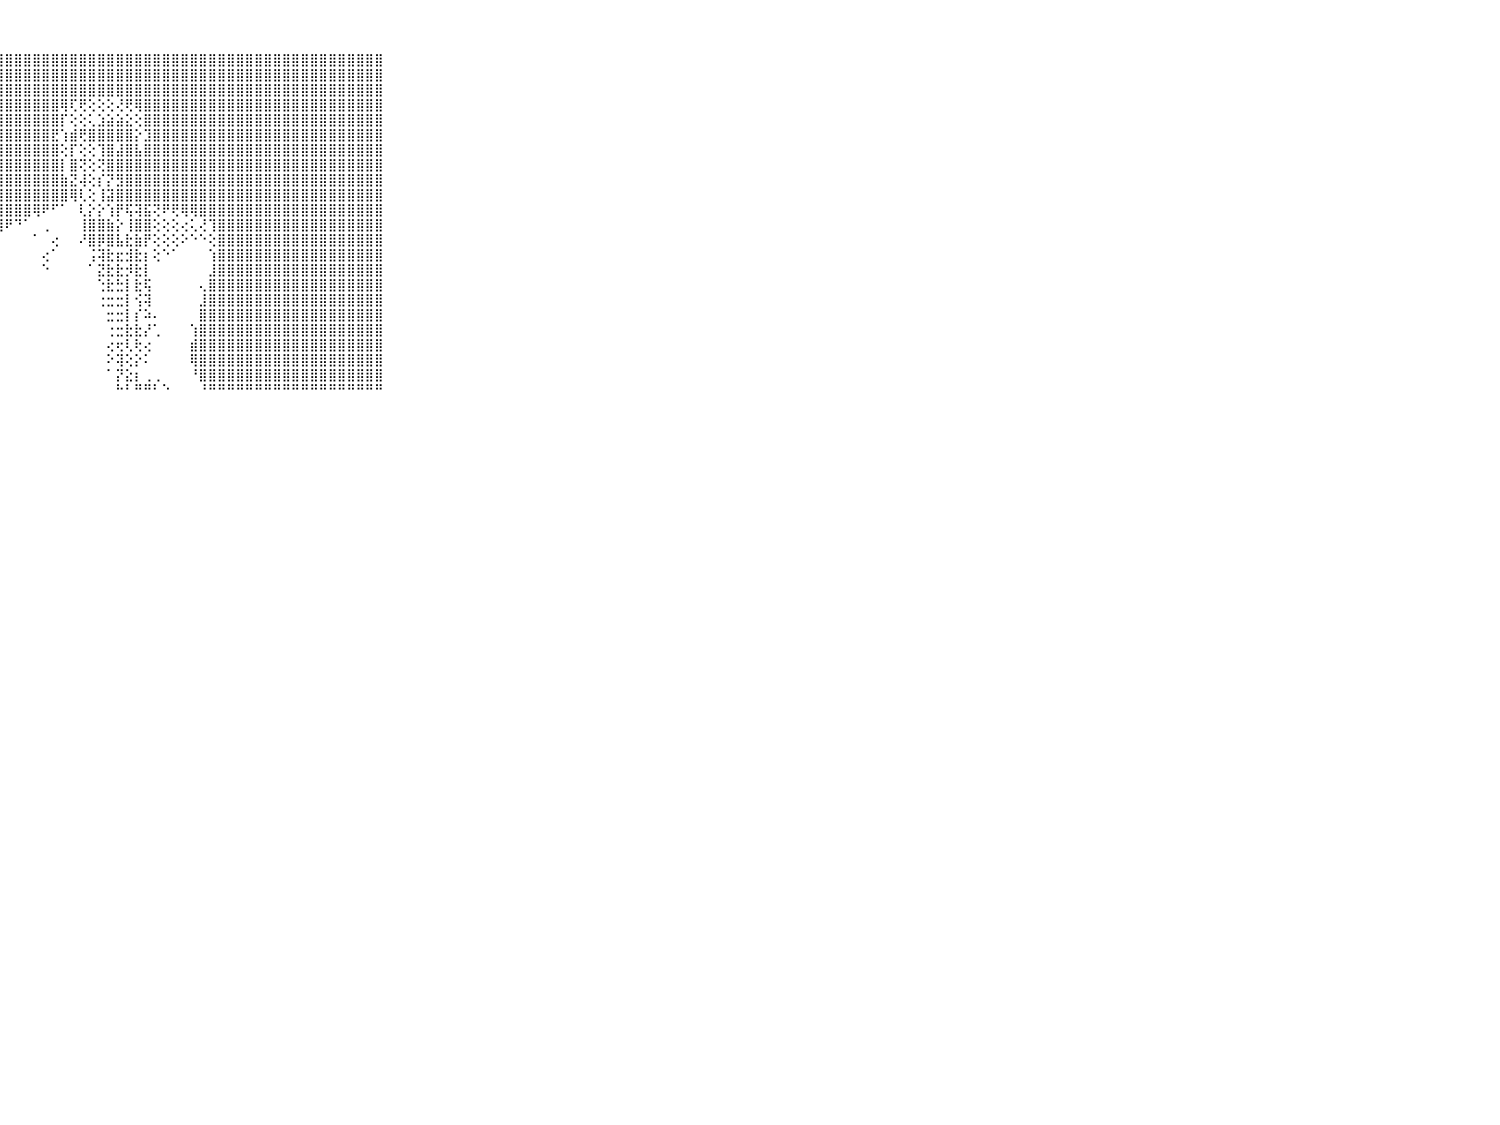

⠀⠀⠀⠀⠀⠀⠀⠀⠀⠀⠀⣿⣿⣿⣿⣿⣿⣿⣿⣿⣿⣿⣿⣿⣿⣿⣿⣿⣿⣿⣿⣿⣿⣿⣿⣿⣿⣿⣿⣿⣿⣿⣿⣿⣿⣿⣿⣿⣿⣿⣿⣿⣿⣿⣿⣿⣿⣿⣿⣿⣿⣿⣿⣿⣿⣿⣿⣿⣿⠀⠀⠀⠀⠀⠀⠀⠀⠀⠀⠀⠀
⠀⠀⠀⠀⠀⠀⠀⠀⠀⠀⠀⣿⣿⣿⣿⣿⣿⣿⣿⣿⣿⣿⣿⣿⣿⣿⣿⣿⣿⣿⣿⣿⣿⣿⣿⣿⣿⣿⣿⣿⣿⣿⣿⣿⣿⣿⣿⣿⣿⣿⣿⣿⣿⣿⣿⣿⣿⣿⣿⣿⣿⣿⣿⣿⣿⣿⣿⣿⣿⠀⠀⠀⠀⠀⠀⠀⠀⠀⠀⠀⠀
⠀⠀⠀⠀⠀⠀⠀⠀⠀⠀⠀⣿⣿⣿⣿⣿⣿⣿⣿⣿⣿⣿⣿⣿⣿⣿⣿⣿⣿⣿⣿⣿⣿⣿⣿⣿⣿⣿⣿⣿⣿⣿⣿⣿⣿⣿⣿⣿⣿⣿⣿⣿⣿⣿⣿⣿⣿⣿⣿⣿⣿⣿⣿⣿⣿⣿⣿⣿⣿⠀⠀⠀⠀⠀⠀⠀⠀⠀⠀⠀⠀
⠀⠀⠀⠀⠀⠀⠀⠀⠀⠀⠀⣿⣿⣿⣿⣿⣿⣿⣿⣿⣿⣿⣿⣿⣿⣿⣿⣿⣿⣿⣿⣿⣿⣿⢿⢏⢟⢕⢕⢕⢜⢟⢿⣿⣿⣿⣿⣿⣿⣿⣿⣿⣿⣿⣿⣿⣿⣿⣿⣿⣿⣿⣿⣿⣿⣿⣿⣿⣿⠀⠀⠀⠀⠀⠀⠀⠀⠀⠀⠀⠀
⠀⠀⠀⠀⠀⠀⠀⠀⠀⠀⠀⣿⣿⣿⣿⣿⣿⣿⣿⣿⣿⣿⣿⣿⣿⣿⣿⣿⣿⣿⣿⣿⣿⣿⡏⢕⢕⢅⣱⣵⣵⣕⢕⣿⣿⣿⣿⣿⣿⣿⣿⣿⣿⣿⣿⣿⣿⣿⣿⣿⣿⣿⣿⣿⣿⣿⣿⣿⣿⠀⠀⠀⠀⠀⠀⠀⠀⠀⠀⠀⠀
⠀⠀⠀⠀⠀⠀⠀⠀⠀⠀⠀⣿⣿⣿⣿⣿⣿⣿⣿⣿⣿⣿⣿⣿⣿⣿⣿⣿⣿⣿⣿⣿⣿⣟⢱⣾⢟⣿⣿⣿⣿⣿⡕⣹⣿⣿⣿⣿⣿⣿⣿⣿⣿⣿⣿⣿⣿⣿⣿⣿⣿⣿⣿⣿⣿⣿⣿⣿⣿⠀⠀⠀⠀⠀⠀⠀⠀⠀⠀⠀⠀
⠀⠀⠀⠀⠀⠀⠀⠀⠀⠀⠀⣿⣿⣿⣿⣿⣿⣿⣿⣿⣿⣿⣿⣿⣿⣿⣿⣿⣿⣿⣿⣿⣿⣿⢕⡏⢕⢕⢹⣿⣼⣿⣧⣿⣿⣿⣿⣿⣿⣿⣿⣿⣿⣿⣿⣿⣿⣿⣿⣿⣿⣿⣿⣿⣿⣿⣿⣿⣿⠀⠀⠀⠀⠀⠀⠀⠀⠀⠀⠀⠀
⠀⠀⠀⠀⠀⠀⠀⠀⠀⠀⠀⣿⣿⣿⣿⣿⣿⣿⣿⣿⣿⣿⣿⣿⣿⣿⣿⣿⣿⣿⣿⣿⣿⣿⡇⣿⢝⢕⢝⣿⣿⣿⣿⣿⣿⣿⣿⣿⣿⣿⣿⣿⣿⣿⣿⣿⣿⣿⣿⣿⣿⣿⣿⣿⣿⣿⣿⣿⣿⠀⠀⠀⠀⠀⠀⠀⠀⠀⠀⠀⠀
⠀⠀⠀⠀⠀⠀⠀⠀⠀⠀⠀⣿⣿⣿⣿⣿⣿⣿⣿⣿⣿⣿⣿⣿⣿⣿⣿⣿⣿⣿⣿⣿⣿⣿⣷⣝⢼⢕⡎⡝⣻⣿⣿⣿⣿⣿⣿⣿⣿⣿⣿⣿⣿⣿⣿⣿⣿⣿⣿⣿⣿⣿⣿⣿⣿⣿⣿⣿⣿⠀⠀⠀⠀⠀⠀⠀⠀⠀⠀⠀⠀
⠀⠀⠀⠀⠀⠀⠀⠀⠀⠀⠀⣿⣿⣿⣿⣿⣿⣿⣿⣿⣿⣿⣿⣿⣿⣿⣿⣿⣿⣿⣿⣿⣿⣿⣿⢿⢇⢕⢸⣽⣿⣿⣿⣿⣿⣿⣿⣿⣿⣿⣿⣿⣿⣿⣿⣿⣿⣿⣿⣿⣿⣿⣿⣿⣿⣿⣿⣿⣿⠀⠀⠀⠀⠀⠀⠀⠀⠀⠀⠀⠀
⠀⠀⠀⠀⠀⠀⠀⠀⠀⠀⠀⣿⣿⣿⣿⣿⣿⣿⣿⣿⣿⣿⣿⣿⣿⣿⣿⣿⣿⣿⣿⢿⠟⠋⠁⠀⢇⡕⡕⢱⡟⢯⢽⣯⢝⠟⢟⢿⢿⣿⣿⣿⣿⣿⣿⣿⣿⣿⣿⣿⣿⣿⣿⣿⣿⣿⣿⣿⣿⠀⠀⠀⠀⠀⠀⠀⠀⠀⠀⠀⠀
⠀⠀⠀⠀⠀⠀⠀⠀⠀⠀⠀⣿⣿⣿⣿⣿⣿⣿⣿⣿⣿⣿⣿⣿⣿⣿⡿⢿⠟⠙⠁⠀⢀⠀⠀⠀⢸⣿⣿⣷⡕⢸⣿⣿⢕⢕⢕⢔⢅⢜⢹⣿⣿⣿⣿⣿⣿⣿⣿⣿⣿⣿⣿⣿⣿⣿⣿⣿⣿⠀⠀⠀⠀⠀⠀⠀⠀⠀⠀⠀⠀
⠀⠀⠀⠀⠀⠀⠀⠀⠀⠀⠀⣿⣿⣿⣿⣿⣿⣿⣿⣿⣿⣿⣿⣿⣿⡟⠑⠀⠀⠀⠀⠁⠀⢔⠀⠀⠜⣿⡿⣿⣧⣗⣷⡟⢕⢕⢕⠕⠑⠑⢕⣿⣿⣿⣿⣿⣿⣿⣿⣿⣿⣿⣿⣿⣿⣿⣿⣿⣿⠀⠀⠀⠀⠀⠀⠀⠀⠀⠀⠀⠀
⠀⠀⠀⠀⠀⠀⠀⠀⠀⠀⠀⣿⣿⣿⣿⣿⣿⣿⣿⣿⣿⣿⣿⣿⣿⠑⠀⠀⠀⠀⠀⠀⢔⠁⠀⠀⠀⢨⢽⣗⣖⣺⣗⡆⢕⠑⠁⠀⠀⠀⢱⣿⣿⣿⣿⣿⣿⣿⣿⣿⣿⣿⣿⣿⣿⣿⣿⣿⣿⠀⠀⠀⠀⠀⠀⠀⠀⠀⠀⠀⠀
⠀⠀⠀⠀⠀⠀⠀⠀⠀⠀⠀⣿⣿⣿⣿⣿⣿⣿⣿⣿⣿⣿⣿⣿⣿⠇⠀⠀⠀⠀⠀⠀⠑⠀⠀⠀⠀⠁⣝⣗⣗⡺⣗⡇⠀⠀⠀⠀⠀⠀⣸⣿⣿⣿⣿⣿⣿⣿⣿⣿⣿⣿⣿⣿⣿⣿⣿⣿⣿⠀⠀⠀⠀⠀⠀⠀⠀⠀⠀⠀⠀
⠀⠀⠀⠀⠀⠀⠀⠀⠀⠀⠀⣿⣿⣿⣿⣿⣿⣿⣿⣿⣿⣿⣿⡿⠑⠀⠀⠀⠀⠀⠀⠀⠀⠀⠀⠀⠀⠀⢑⣗⣓⡇⣗⢯⠀⠀⠀⠀⠀⢄⣿⣿⣿⣿⣿⣿⣿⣿⣿⣿⣿⣿⣿⣿⣿⣿⣿⣿⣿⠀⠀⠀⠀⠀⠀⠀⠀⠀⠀⠀⠀
⠀⠀⠀⠀⠀⠀⠀⠀⠀⠀⠀⣿⣿⣿⣿⣿⣿⣿⣿⣿⣿⣿⡟⠕⠀⠀⠀⠀⠀⠀⠀⠀⠀⠀⠀⠀⠀⠀⢐⣒⣒⡇⢪⢽⠀⠀⠀⠀⠀⣸⣿⣿⣿⣿⣿⣿⣿⣿⣿⣿⣿⣿⣿⣿⣿⣿⣿⣿⣿⠀⠀⠀⠀⠀⠀⠀⠀⠀⠀⠀⠀
⠀⠀⠀⠀⠀⠀⠀⠀⠀⠀⠀⣿⣿⣿⣿⣿⣿⣿⣿⣿⣿⣿⠇⠀⠀⠀⠀⠀⠀⠀⠀⠀⠀⠀⠀⠀⠀⠀⠀⣒⣒⡇⡎⠵⠄⠀⠀⠀⠀⣿⣿⣿⣿⣿⣿⣿⣿⣿⣿⣿⣿⣿⣿⣿⣿⣿⣿⣿⣿⠀⠀⠀⠀⠀⠀⠀⠀⠀⠀⠀⠀
⠀⠀⠀⠀⠀⠀⠀⠀⠀⠀⠀⣿⣿⣿⣿⣿⣿⣿⣿⣿⣿⡏⠀⠀⠀⠀⢀⠀⠀⠀⠀⠀⠀⠀⠀⠀⠀⠀⠀⢐⣒⣗⣗⡜⢁⠀⠀⠀⢱⣿⣿⣿⣿⣿⣿⣿⣿⣿⣿⣿⣿⣿⣿⣿⣿⣿⣿⣿⣿⠀⠀⠀⠀⠀⠀⠀⠀⠀⠀⠀⠀
⠀⠀⠀⠀⠀⠀⠀⠀⠀⠀⠀⣿⣿⣿⣿⣿⣿⣿⣿⣿⣿⡇⠀⠀⠀⠀⢸⠀⠀⠀⠀⠀⠀⠀⠀⠀⠀⠀⠀⢔⢖⢇⢗⢔⠀⠀⠀⠀⣾⣿⣿⣿⣿⣿⣿⣿⣿⣿⣿⣿⣿⣿⣿⣿⣿⣿⣿⣿⣿⠀⠀⠀⠀⠀⠀⠀⠀⠀⠀⠀⠀
⠀⠀⠀⠀⠀⠀⠀⠀⠀⠀⠀⣿⣿⣿⣿⣿⣿⣿⣿⣿⣿⡇⠀⠀⠀⠀⣼⠀⠀⠀⠀⠀⠀⠀⠀⠀⠀⠀⠀⠕⢽⢕⡕⠅⠀⠀⠀⠀⢿⣿⣿⣿⣿⣿⣿⣿⣿⣿⣿⣿⣿⣿⣿⣿⣿⣿⣿⣿⣿⠀⠀⠀⠀⠀⠀⠀⠀⠀⠀⠀⠀
⠀⠀⠀⠀⠀⠀⠀⠀⠀⠀⠀⣿⣿⣿⣿⣿⣿⣿⣿⣿⣿⡇⠀⠀⠀⢀⣿⠀⠀⠀⠀⠀⠀⠀⠀⠀⠀⠀⠀⠁⡝⣕⡆⢀⢀⠀⠀⠀⠘⣿⣿⣿⣿⣿⣿⣿⣿⣿⣿⣿⣿⣿⣿⣿⣿⣿⣿⣿⣿⠀⠀⠀⠀⠀⠀⠀⠀⠀⠀⠀⠀
⠀⠀⠀⠀⠀⠀⠀⠀⠀⠀⠀⠛⠛⠛⠛⠛⠛⠛⠛⠛⠛⠃⠀⠀⠀⠘⠛⠀⠀⠀⠀⠀⠀⠀⠀⠀⠀⠀⠀⠀⠓⠃⠛⠛⠃⠑⠀⠀⠀⠘⠛⠛⠛⠛⠛⠛⠛⠛⠛⠛⠛⠛⠛⠛⠛⠛⠛⠛⠛⠀⠀⠀⠀⠀⠀⠀⠀⠀⠀⠀⠀